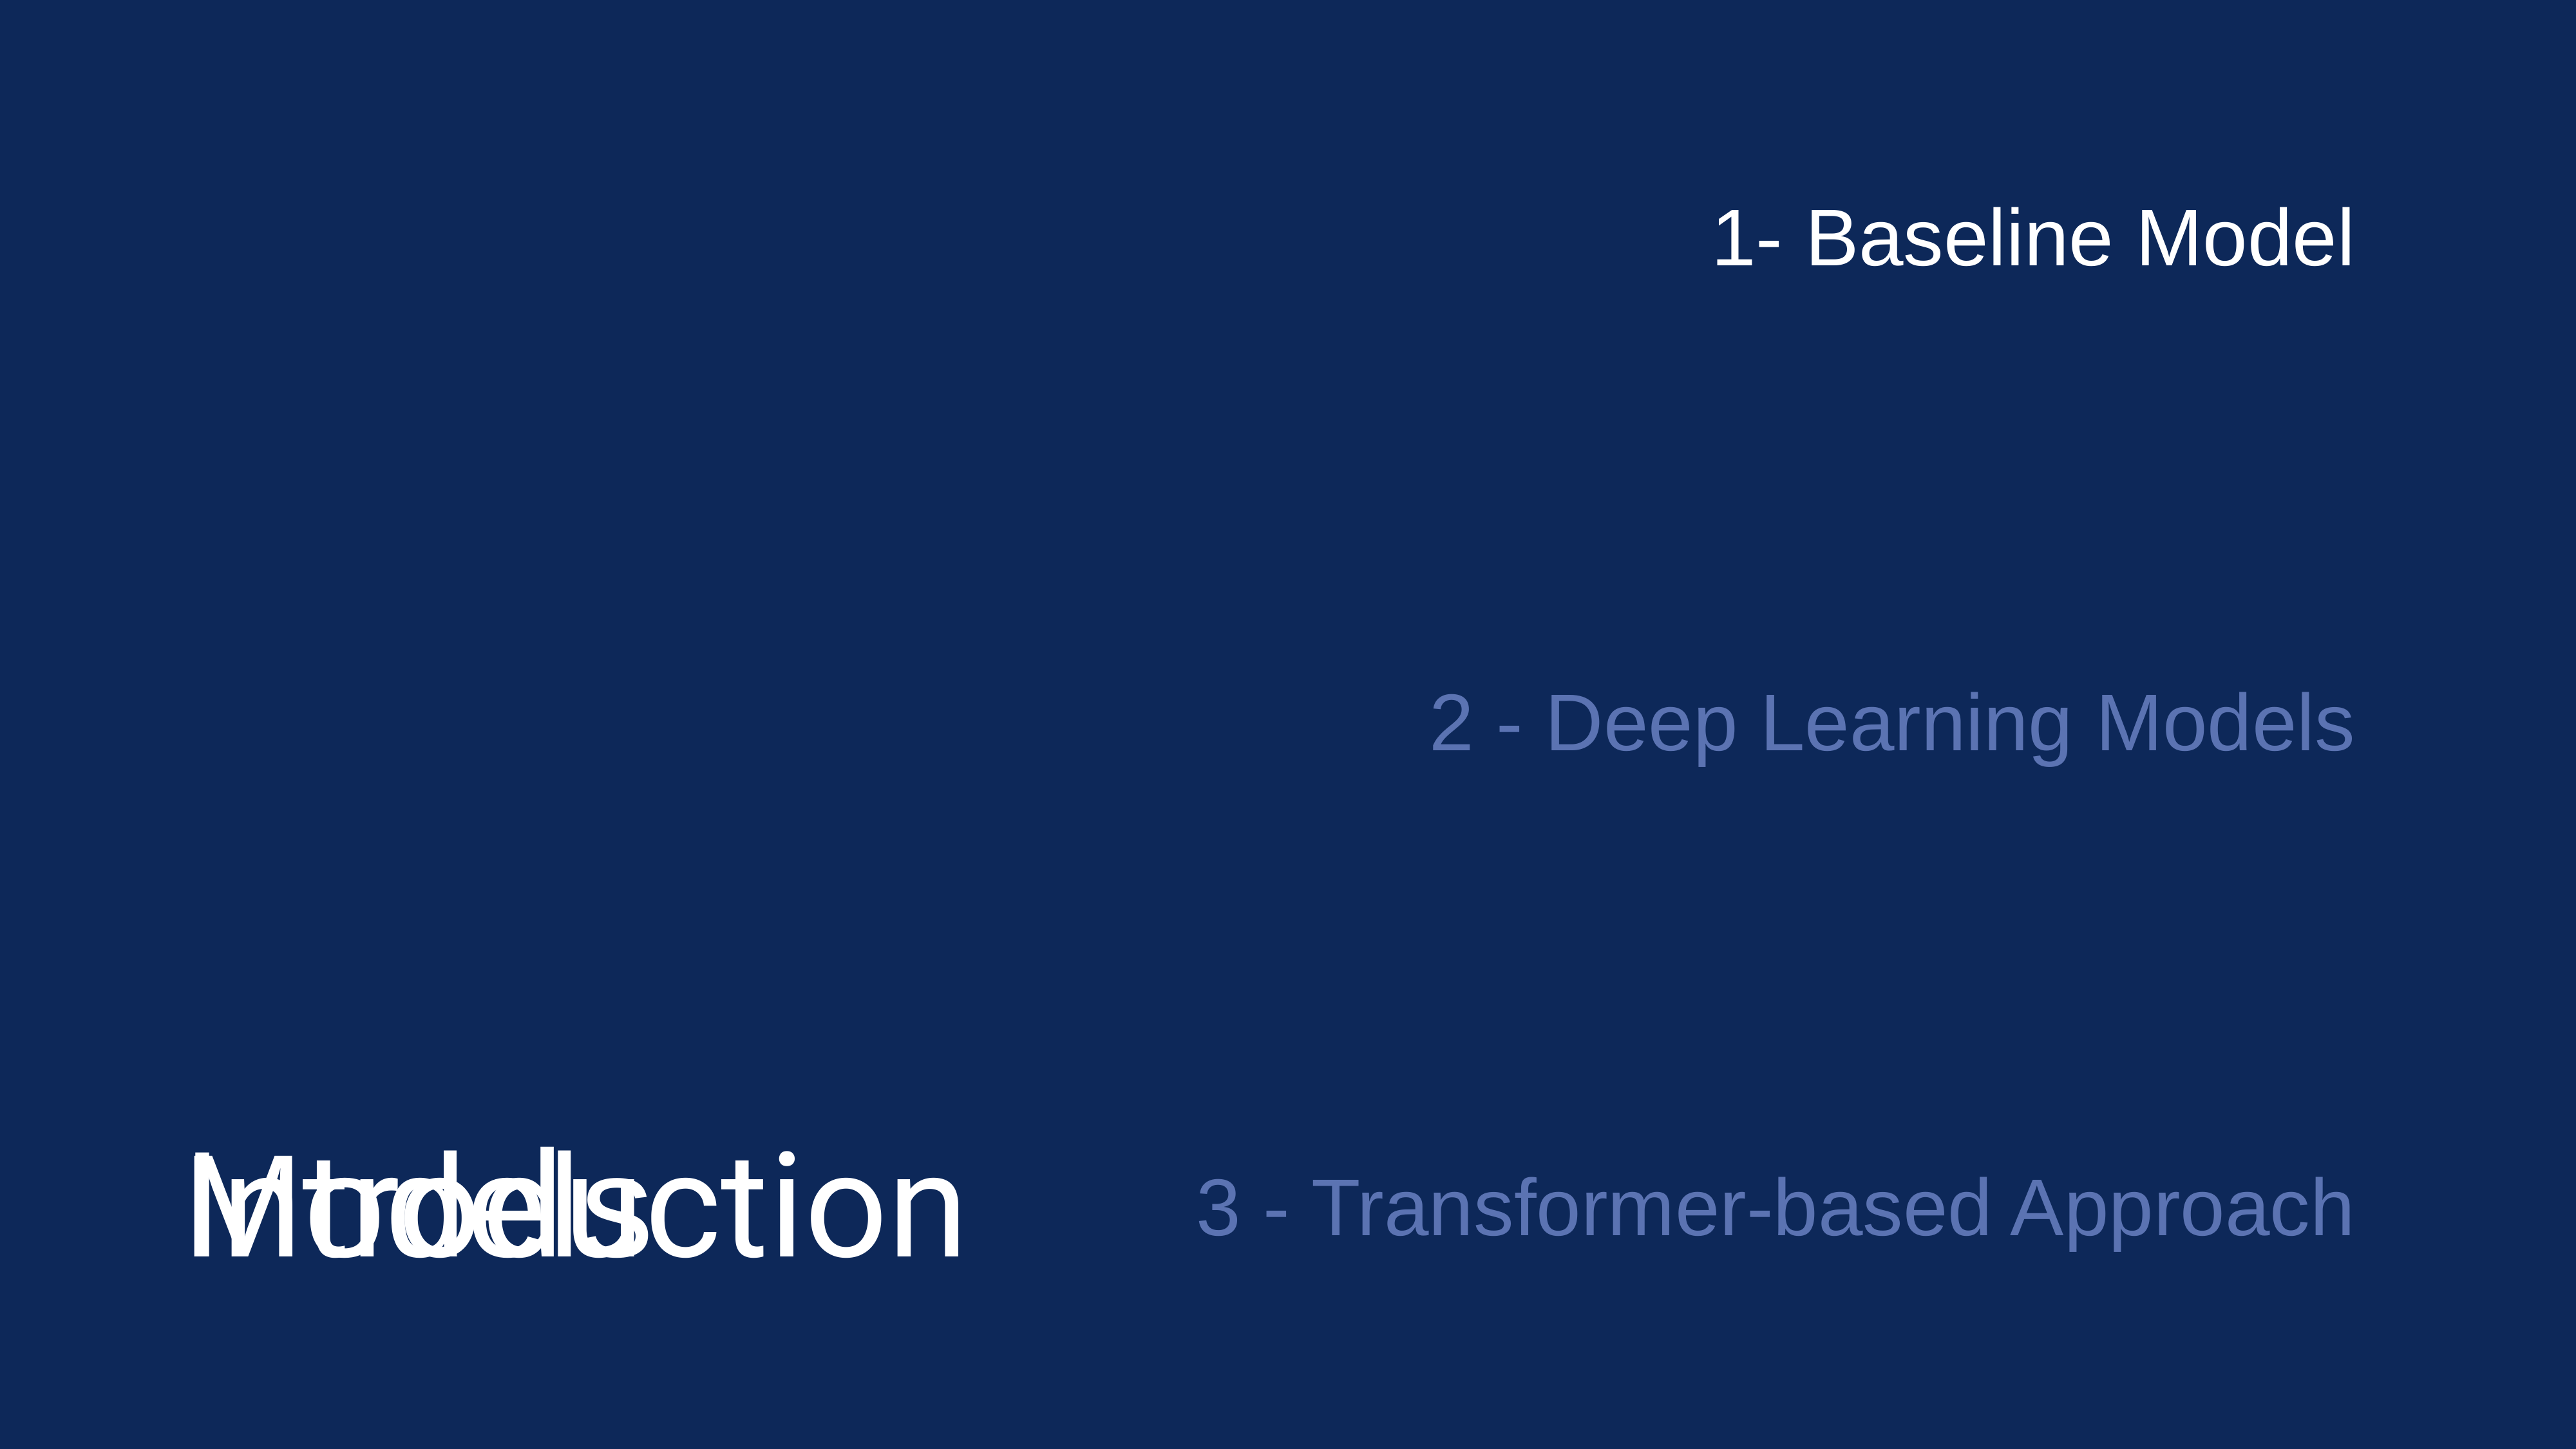

1- Baseline Model
2 - Deep Learning Models
Introduction
Models
3 - Transformer-based Approach